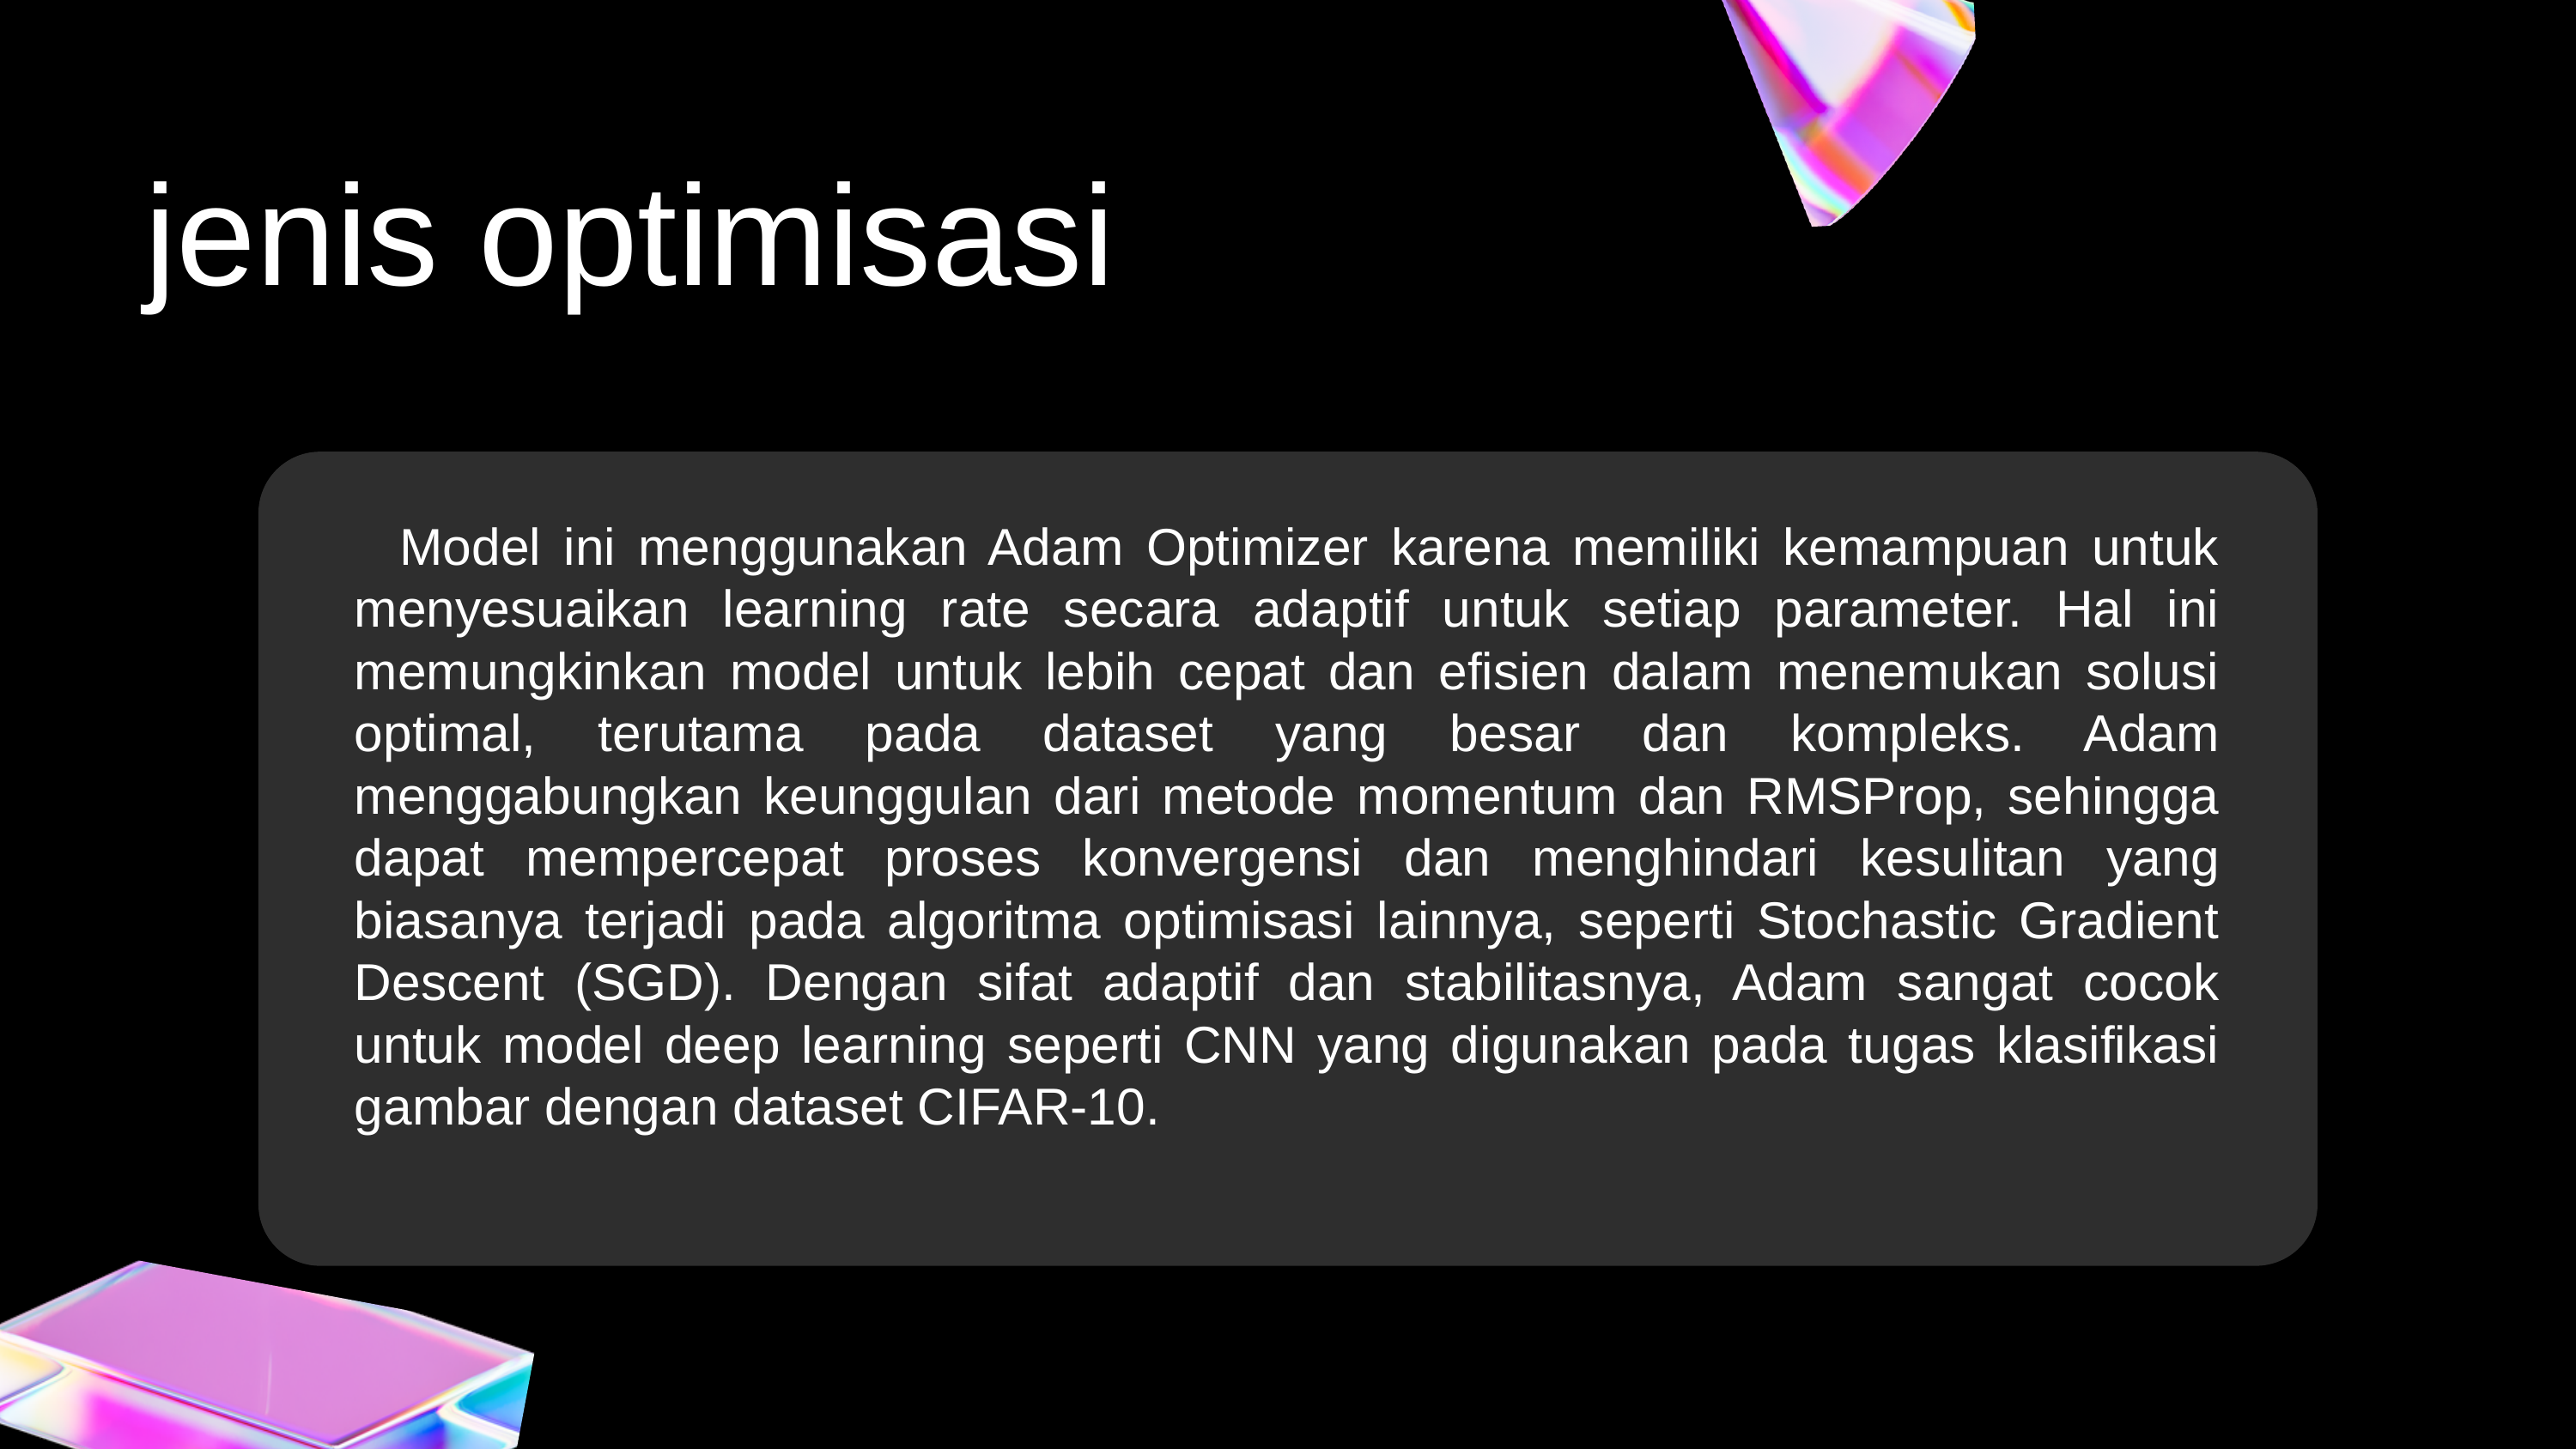

jenis optimisasi

  Model ini menggunakan Adam Optimizer karena memiliki kemampuan untuk menyesuaikan learning rate secara adaptif untuk setiap parameter. Hal ini memungkinkan model untuk lebih cepat dan efisien dalam menemukan solusi optimal, terutama pada dataset yang besar dan kompleks. Adam menggabungkan keunggulan dari metode momentum dan RMSProp, sehingga dapat mempercepat proses konvergensi dan menghindari kesulitan yang biasanya terjadi pada algoritma optimisasi lainnya, seperti Stochastic Gradient Descent (SGD). Dengan sifat adaptif dan stabilitasnya, Adam sangat cocok untuk model deep learning seperti CNN yang digunakan pada tugas klasifikasi gambar dengan dataset CIFAR-10.